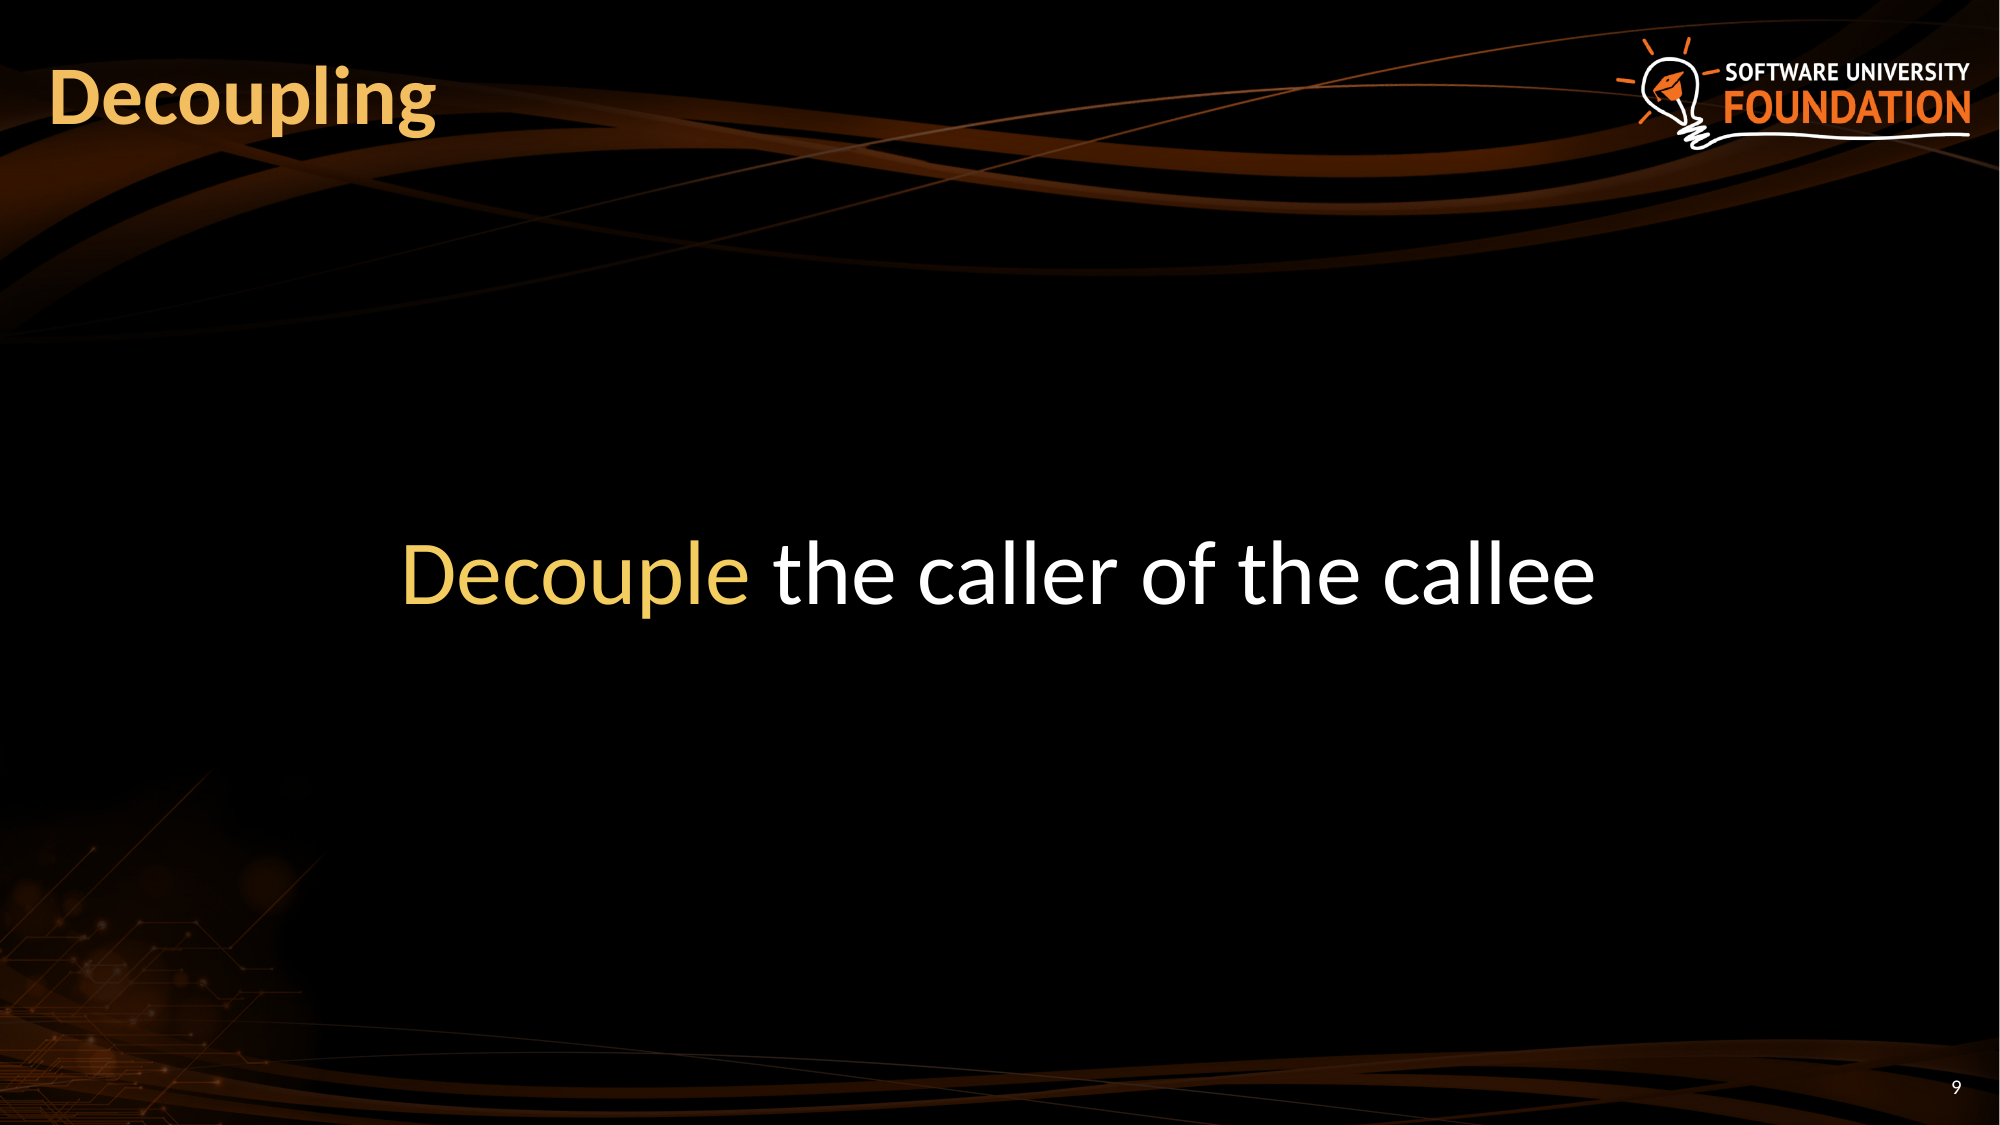

# Decoupling
Decouple the caller of the callee
9